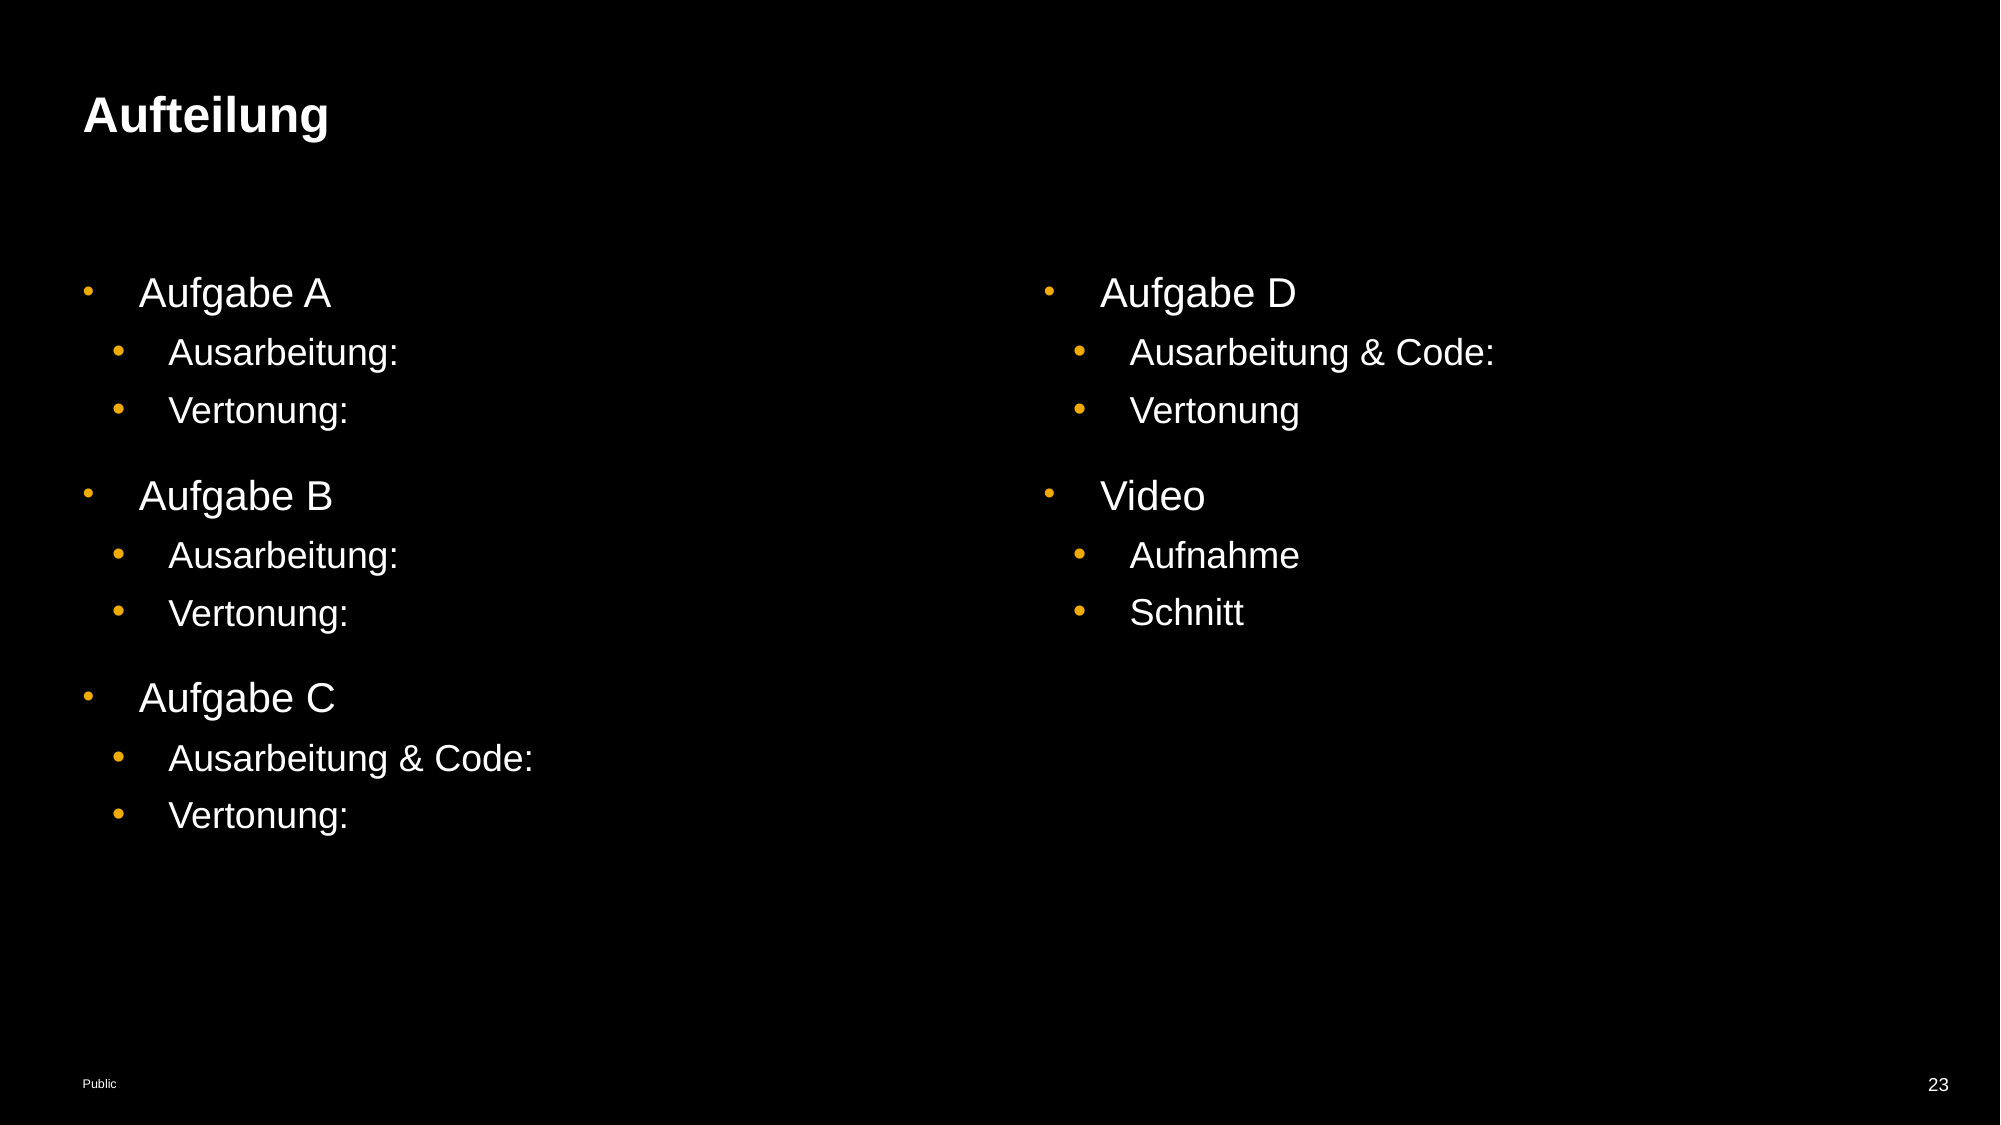

# Aufteilung
Aufgabe A
Ausarbeitung:
Vertonung:
Aufgabe B
Ausarbeitung:
Vertonung:
Aufgabe C
Ausarbeitung & Code:
Vertonung:
Aufgabe D
Ausarbeitung & Code:
Vertonung
Video
Aufnahme
Schnitt